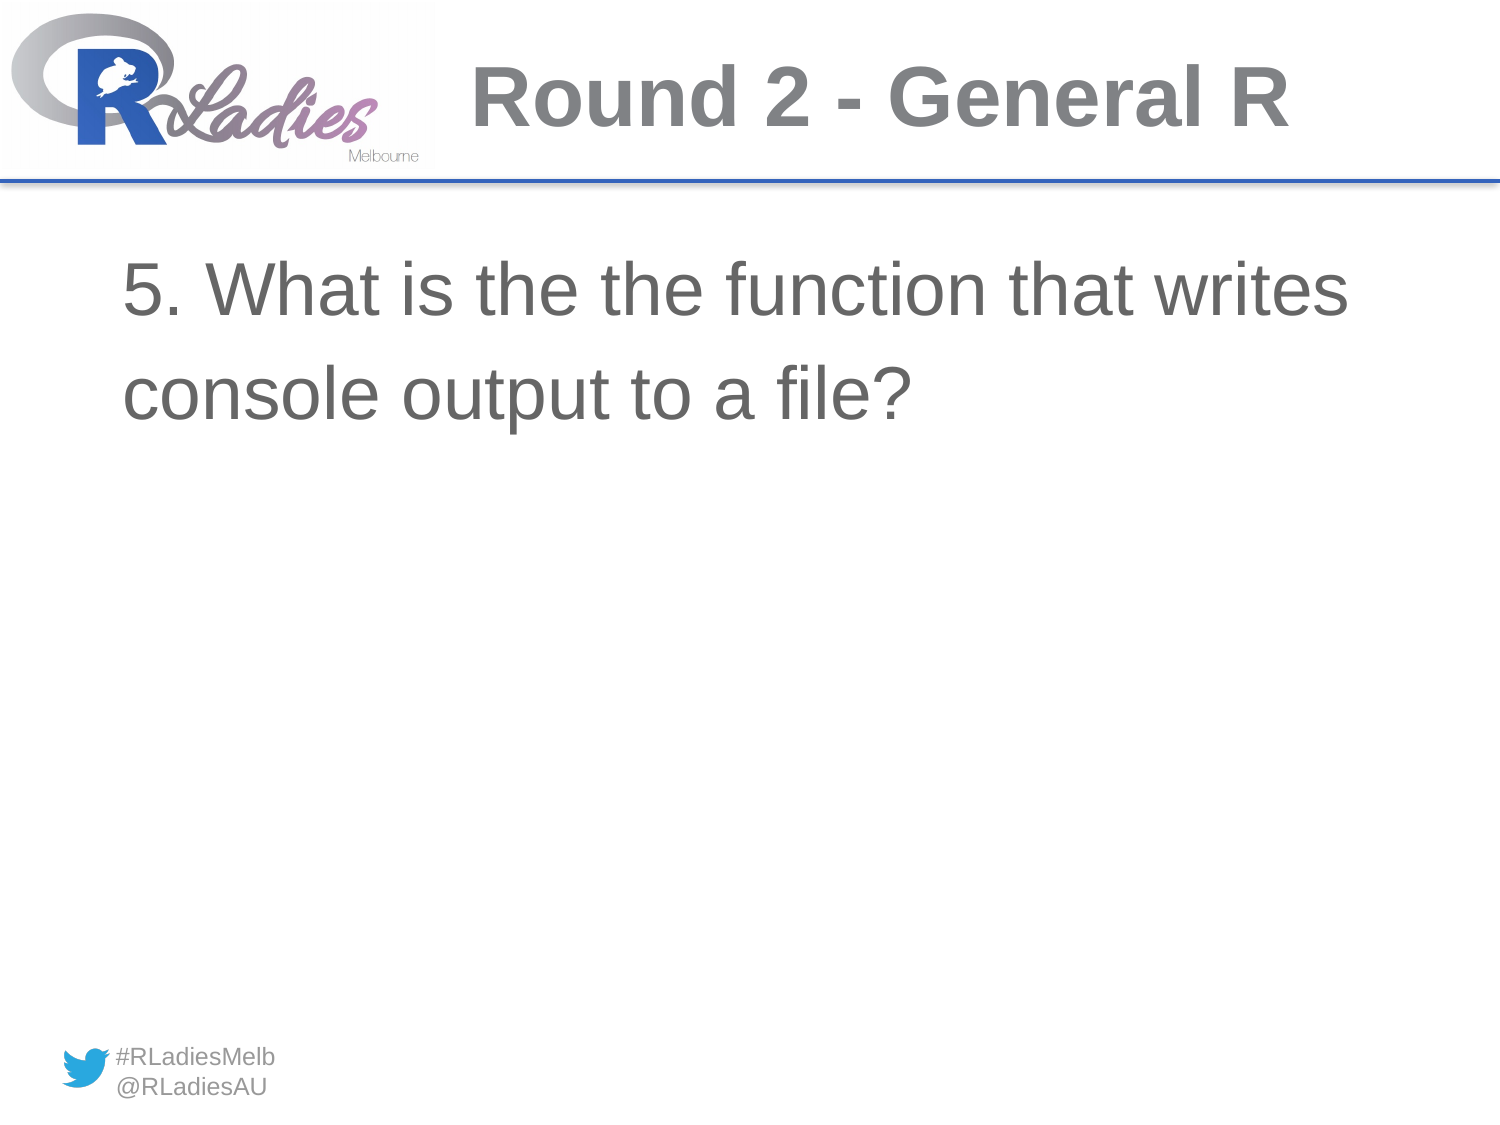

# Round 2 - General R
5. What is the the function that writes console output to a file?